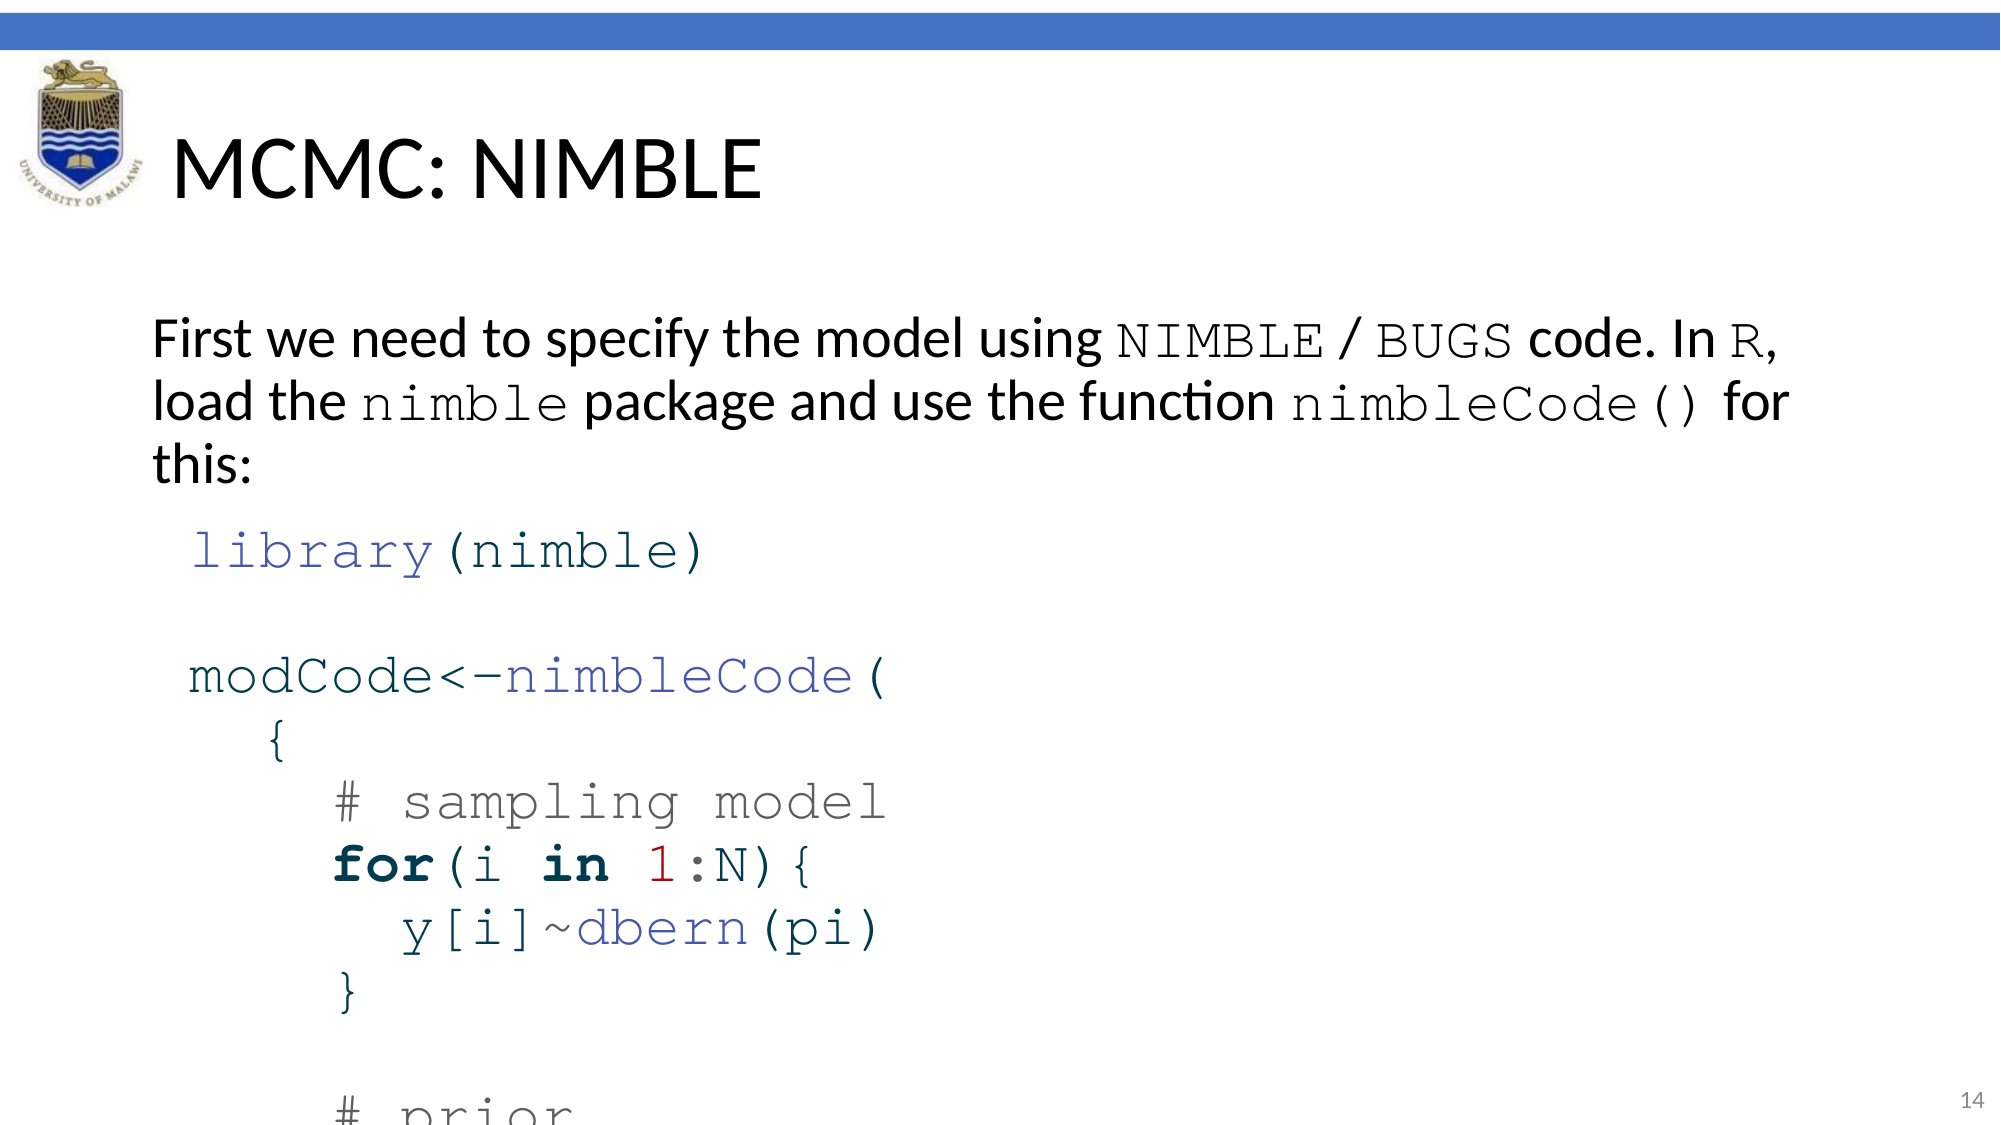

# MCMC: NIMBLE
First we need to specify the model using NIMBLE / BUGS code. In R, load the nimble package and use the function nimbleCode() for this:
library(nimble)
modCode<-nimbleCode(
  {
    # sampling model
    for(i in 1:N){
      y[i]~dbern(pi)
    }
    # prior
    pi~dbeta(2,3)
  }
)
This specifies the model. Now we need to fit this model using MCMC.
14